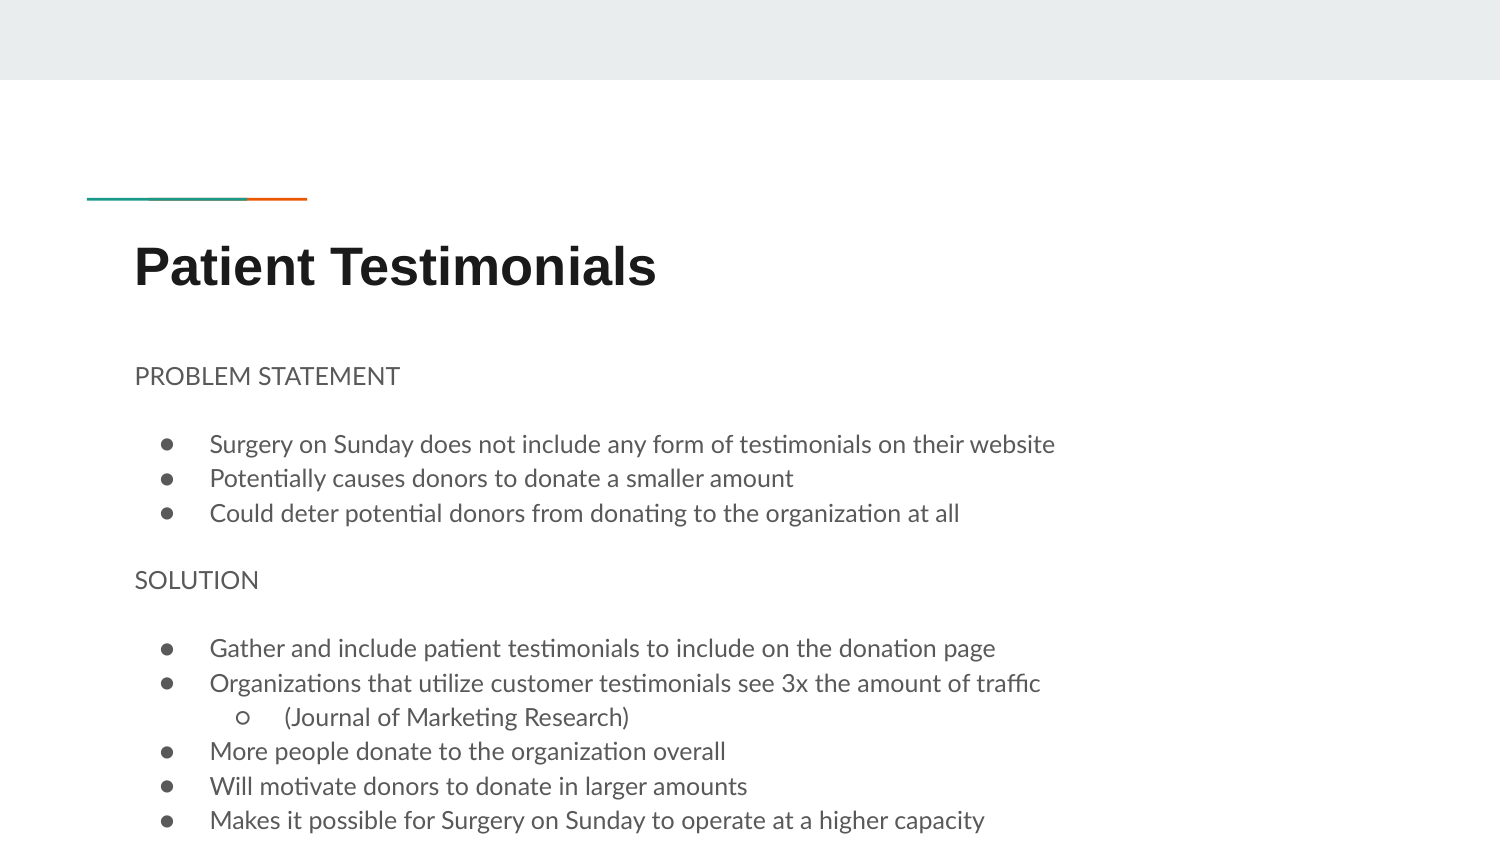

# Patient Testimonials
PROBLEM STATEMENT
Surgery on Sunday does not include any form of testimonials on their website
Potentially causes donors to donate a smaller amount
Could deter potential donors from donating to the organization at all
SOLUTION
Gather and include patient testimonials to include on the donation page
Organizations that utilize customer testimonials see 3x the amount of traffic
(Journal of Marketing Research)
More people donate to the organization overall
Will motivate donors to donate in larger amounts
Makes it possible for Surgery on Sunday to operate at a higher capacity